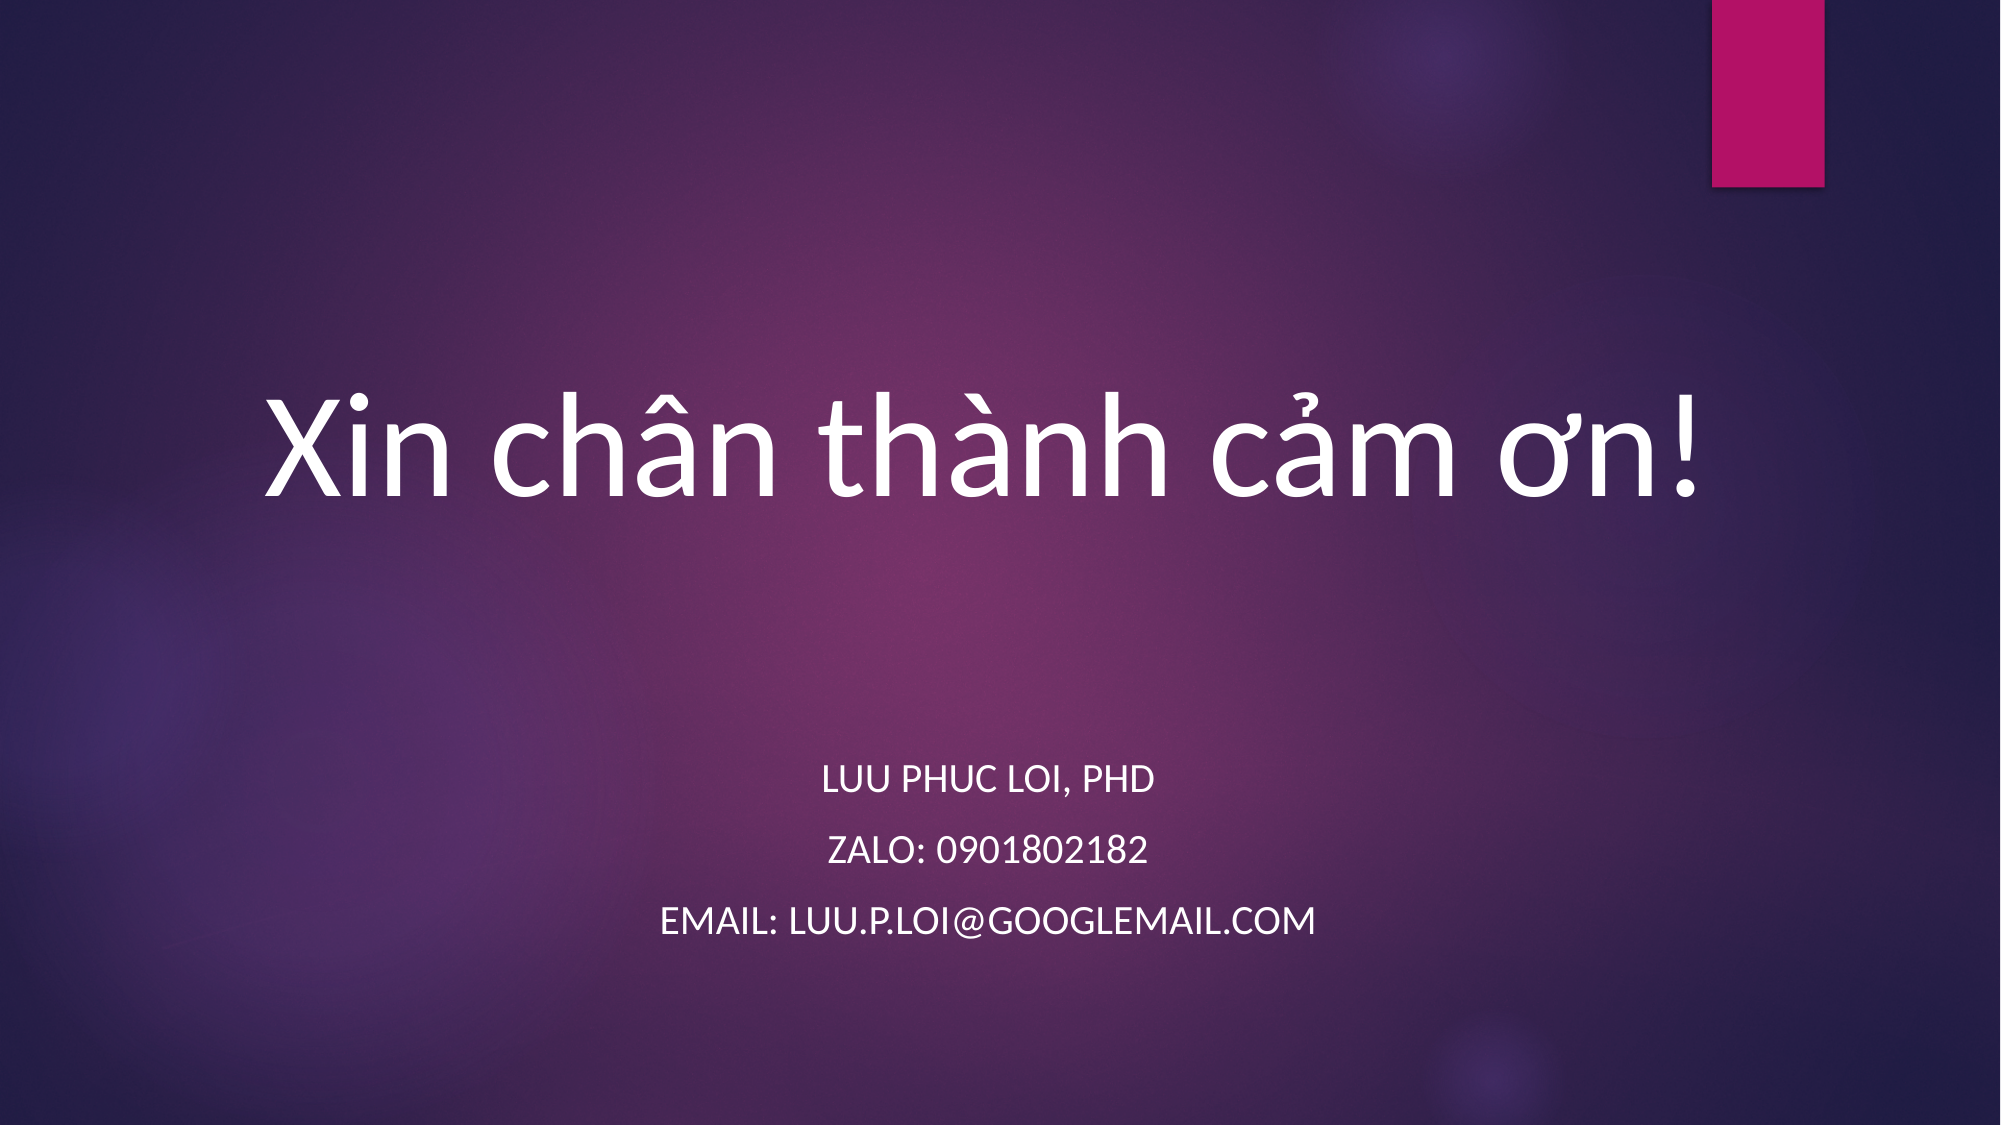

# Xin chân thành cảm ơn!
Luu Phuc Loi, PhD
Zalo: 0901802182
Email: luu.p.loi@googlemail.com